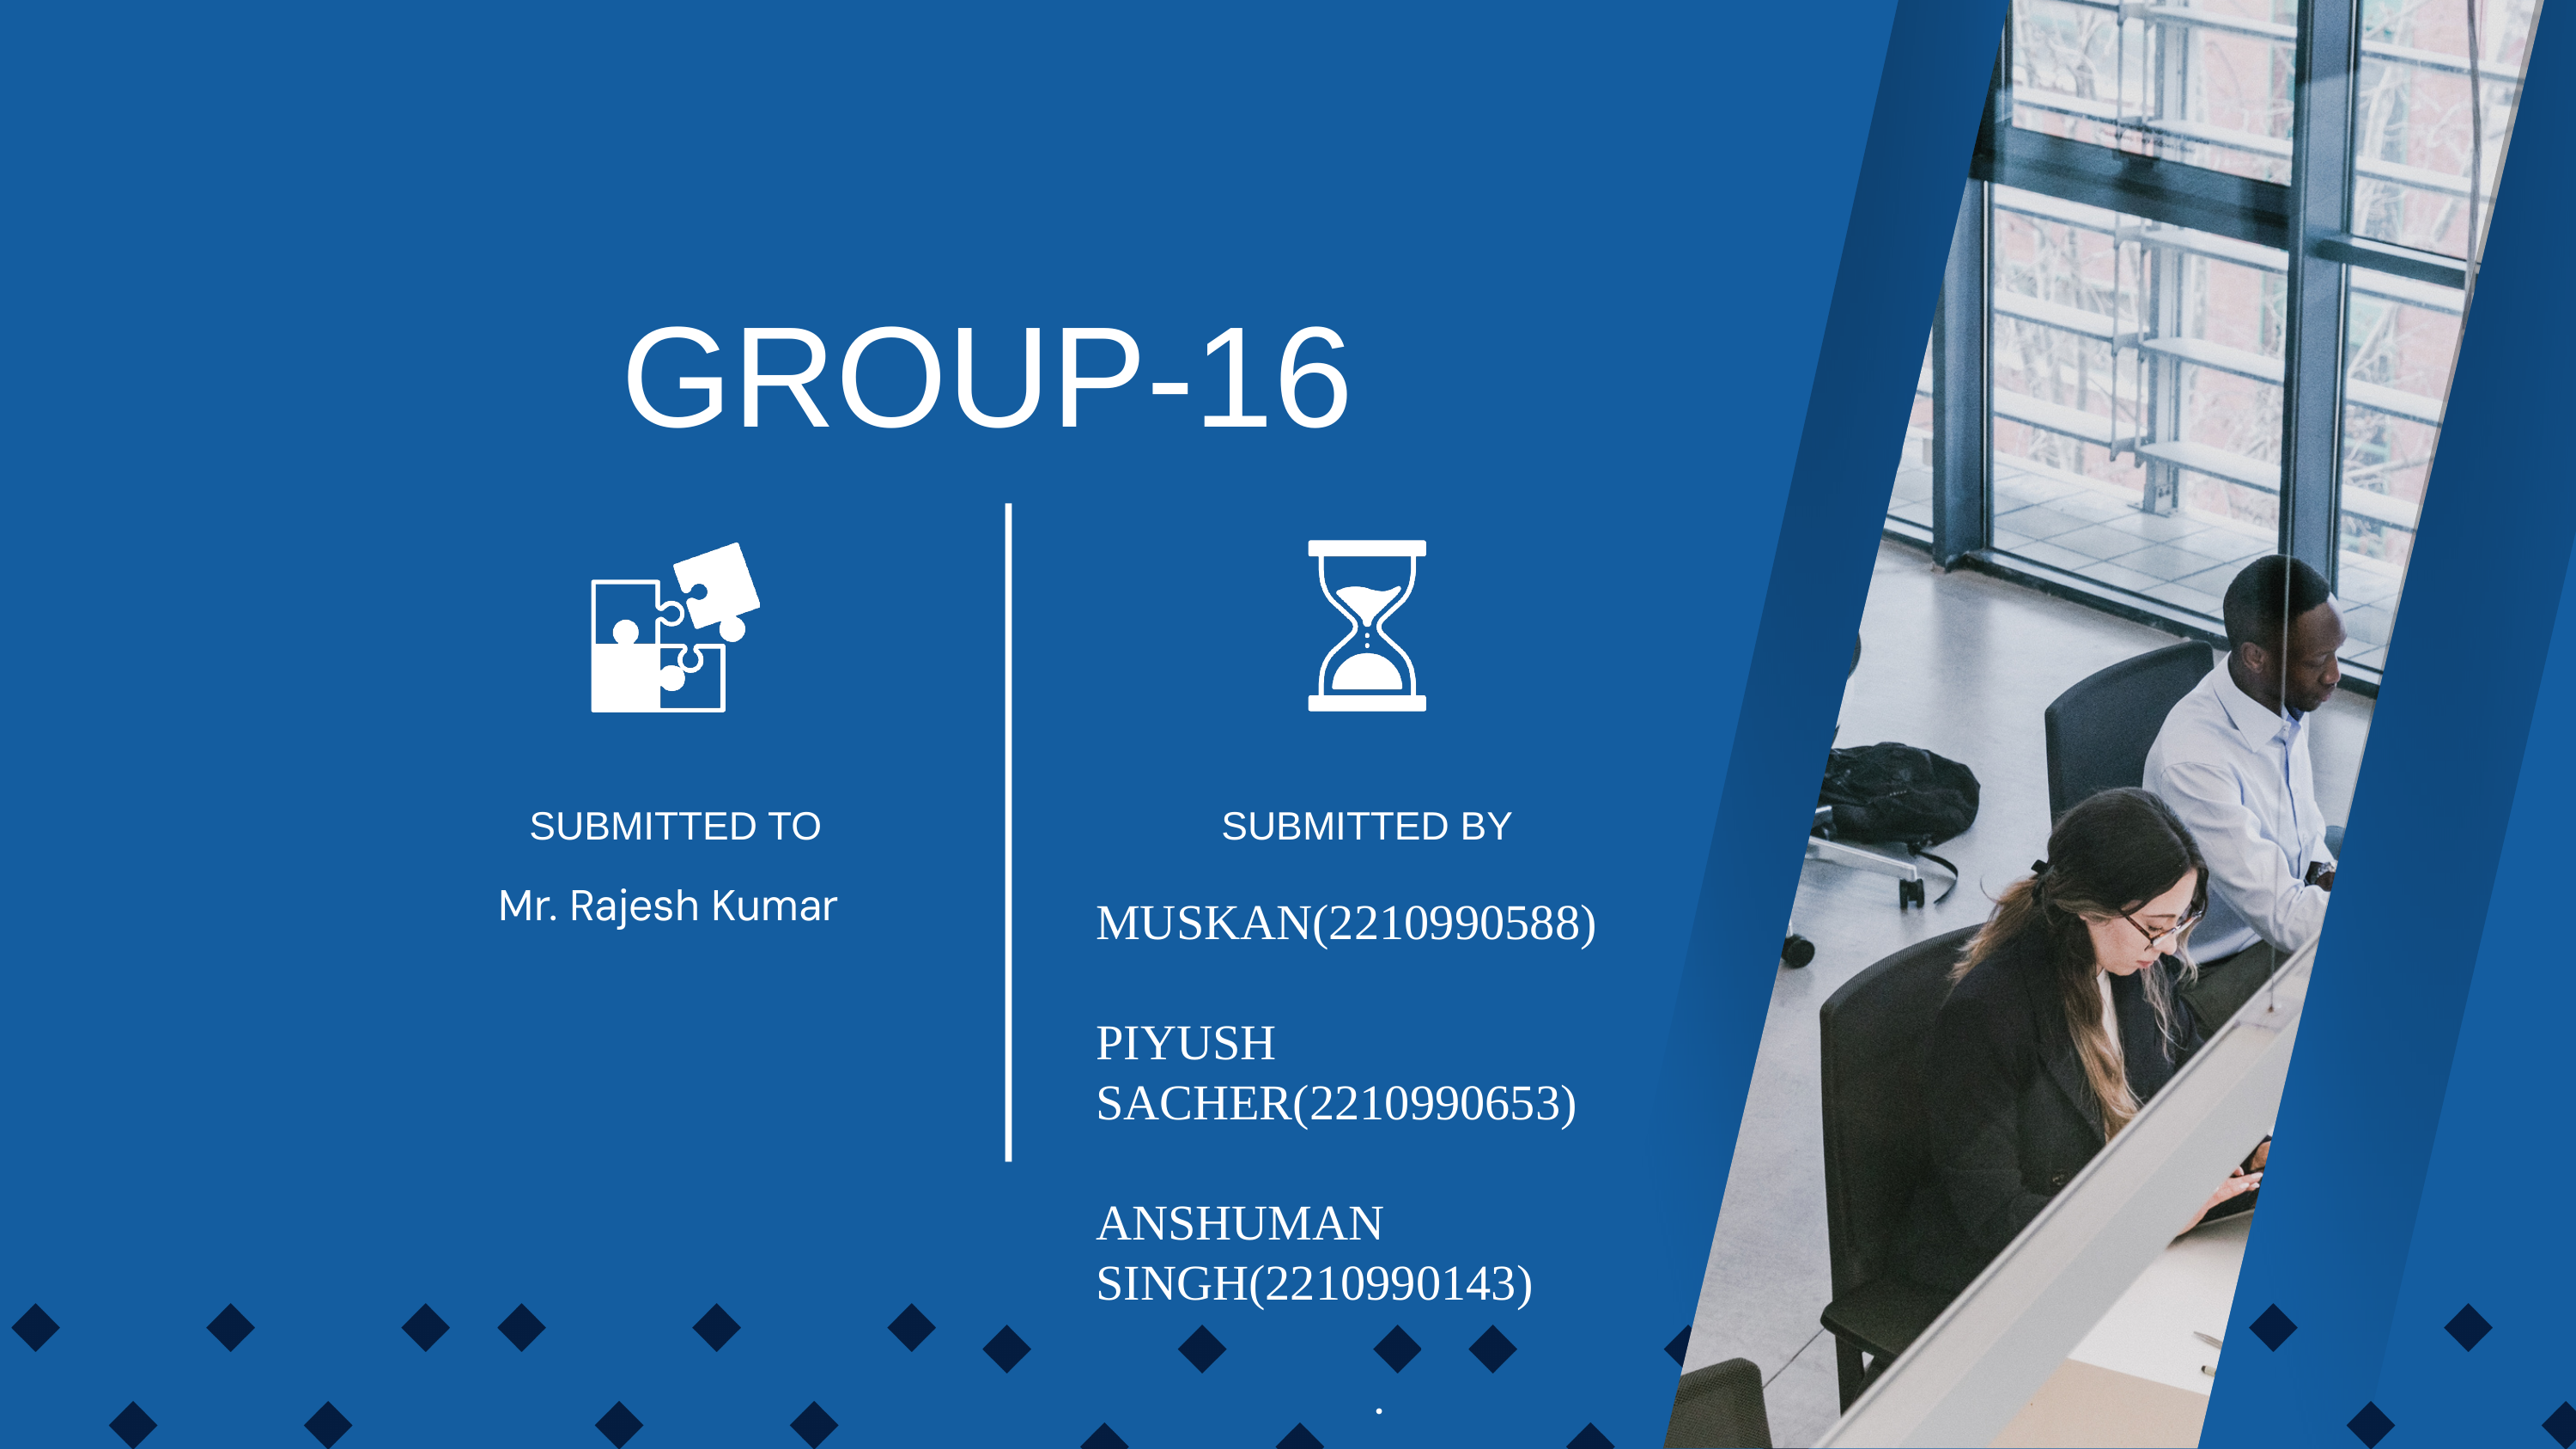

GROUP-16

SUBMITTED TO
SUBMITTED BY
Mr. Rajesh Kumar
MUSKAN(2210990588)

PIYUSH SACHER(2210990653)

ANSHUMAN SINGH(2210990143)

.